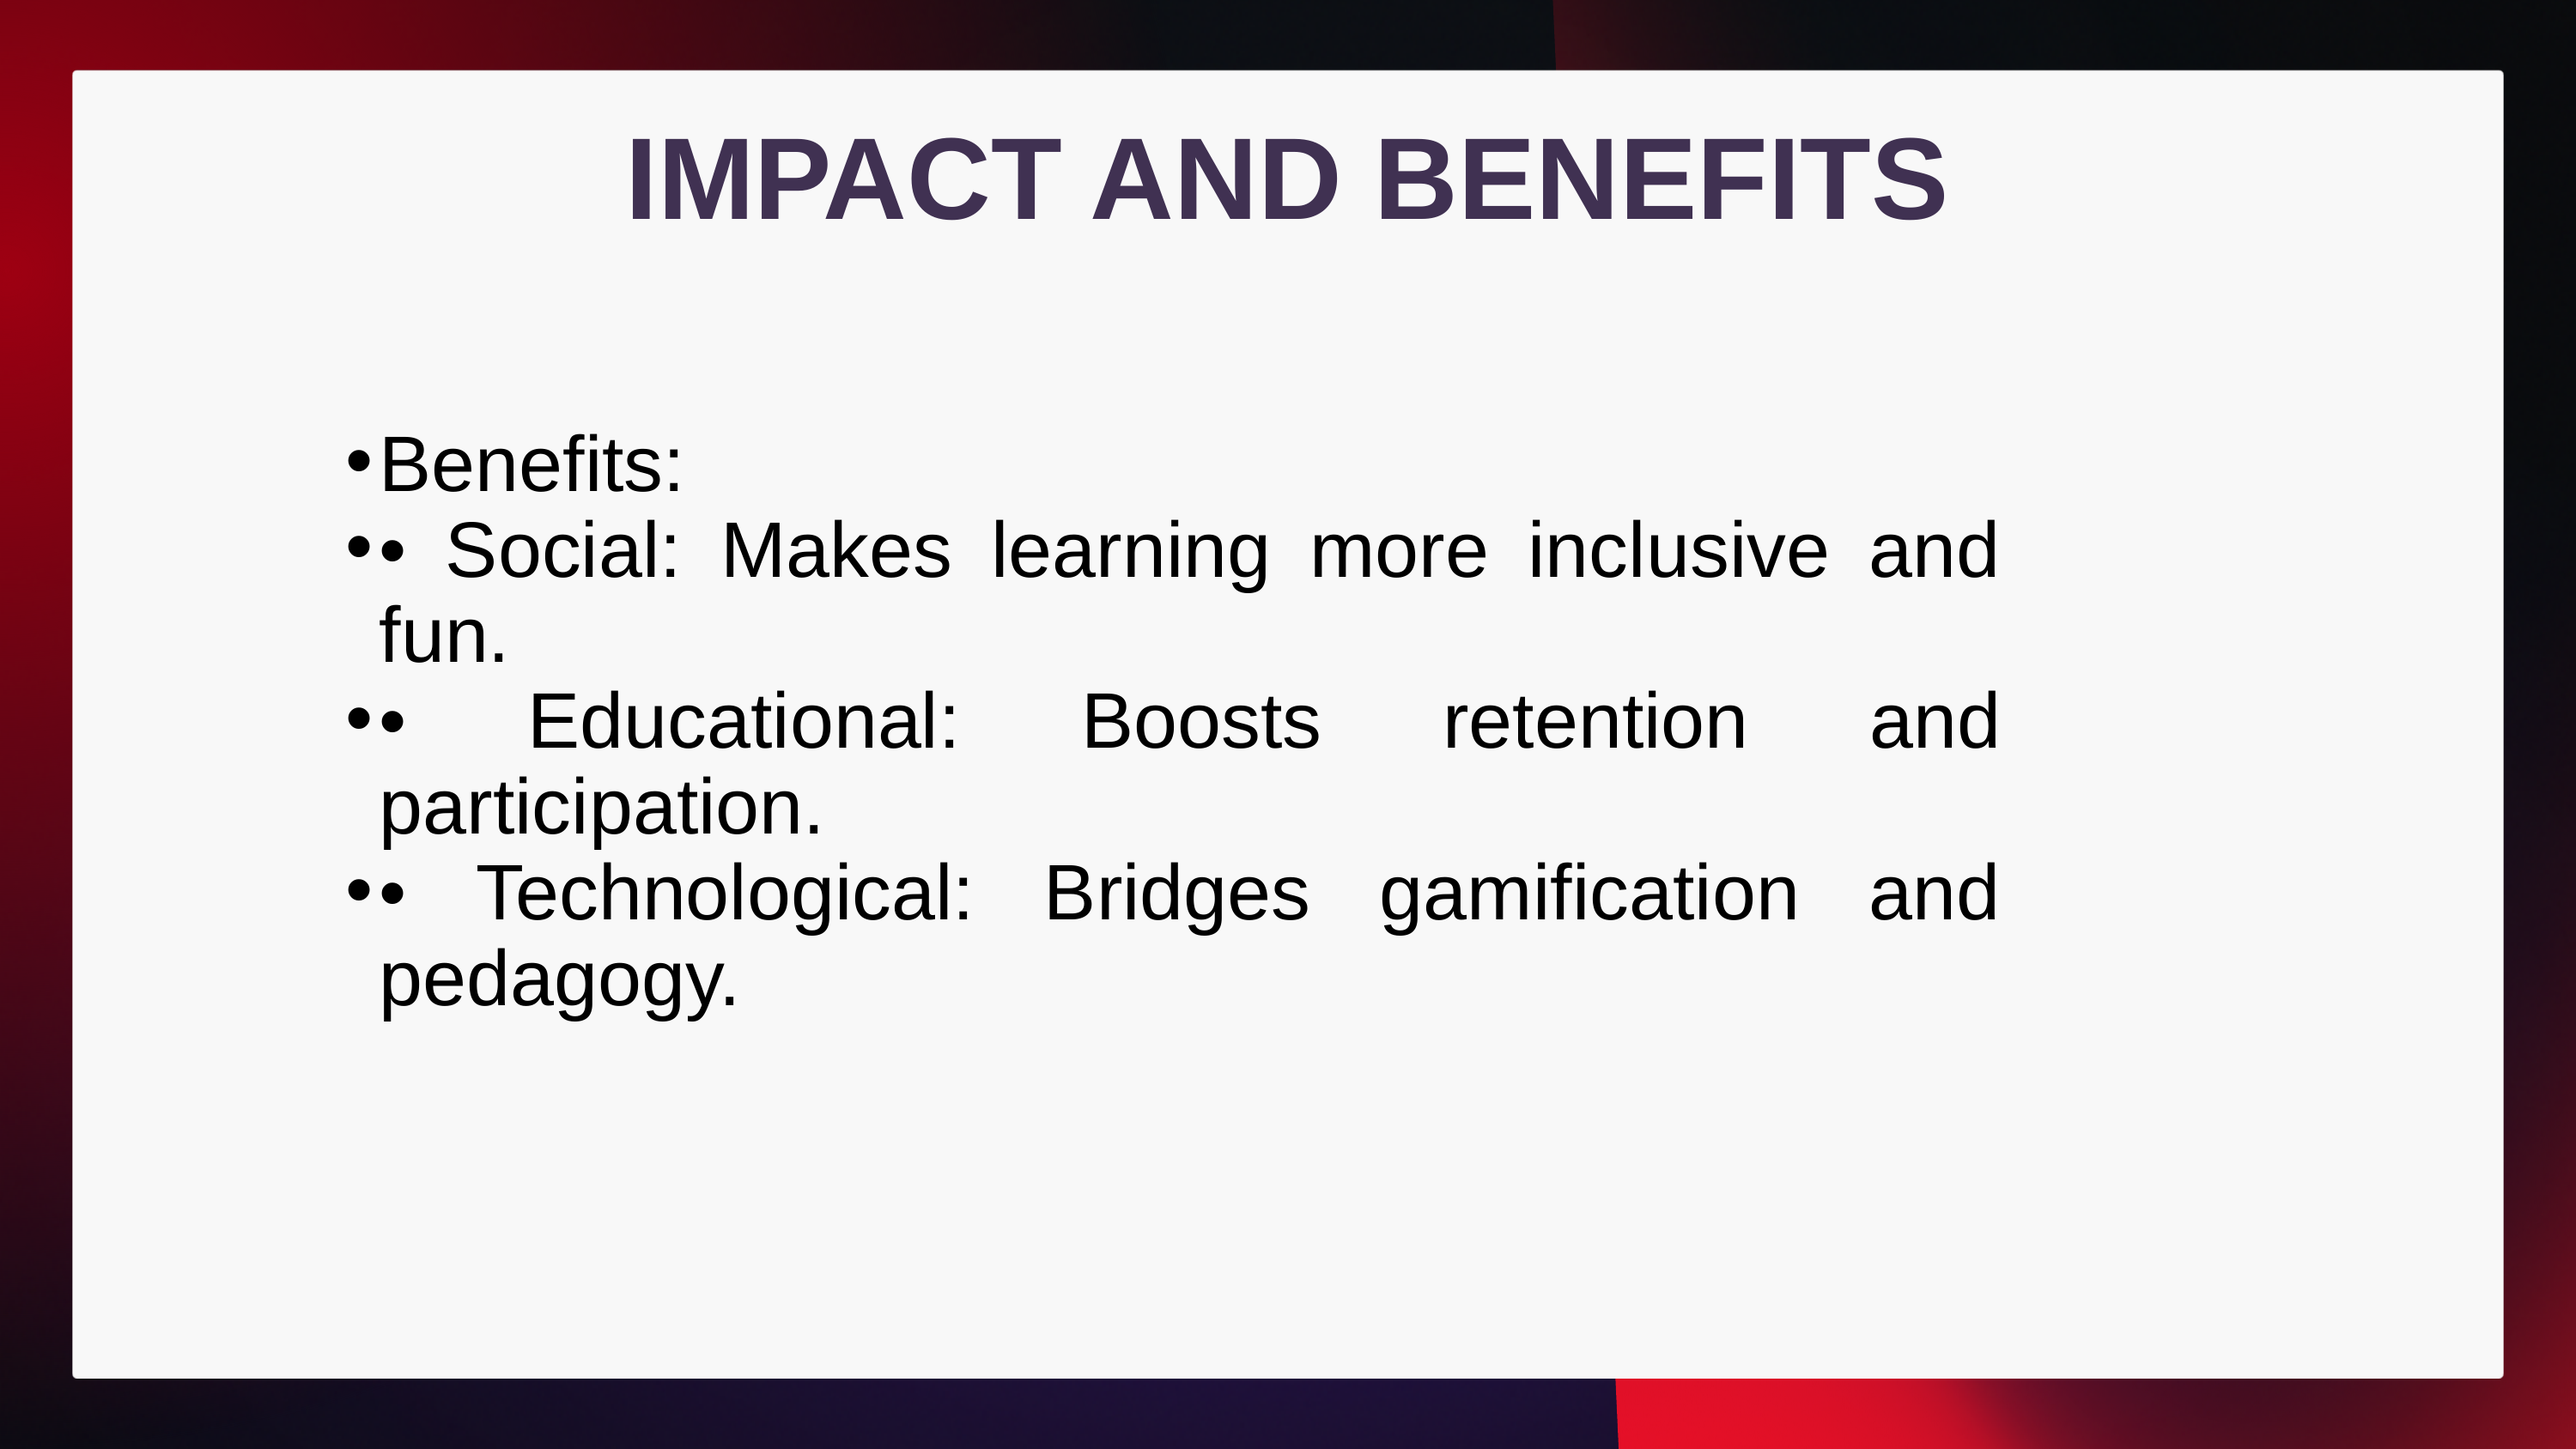

IMPACT AND BENEFITS

Benefits:
• Social: Makes learning more inclusive and fun.
• Educational: Boosts retention and participation.
• Technological: Bridges gamification and pedagogy.